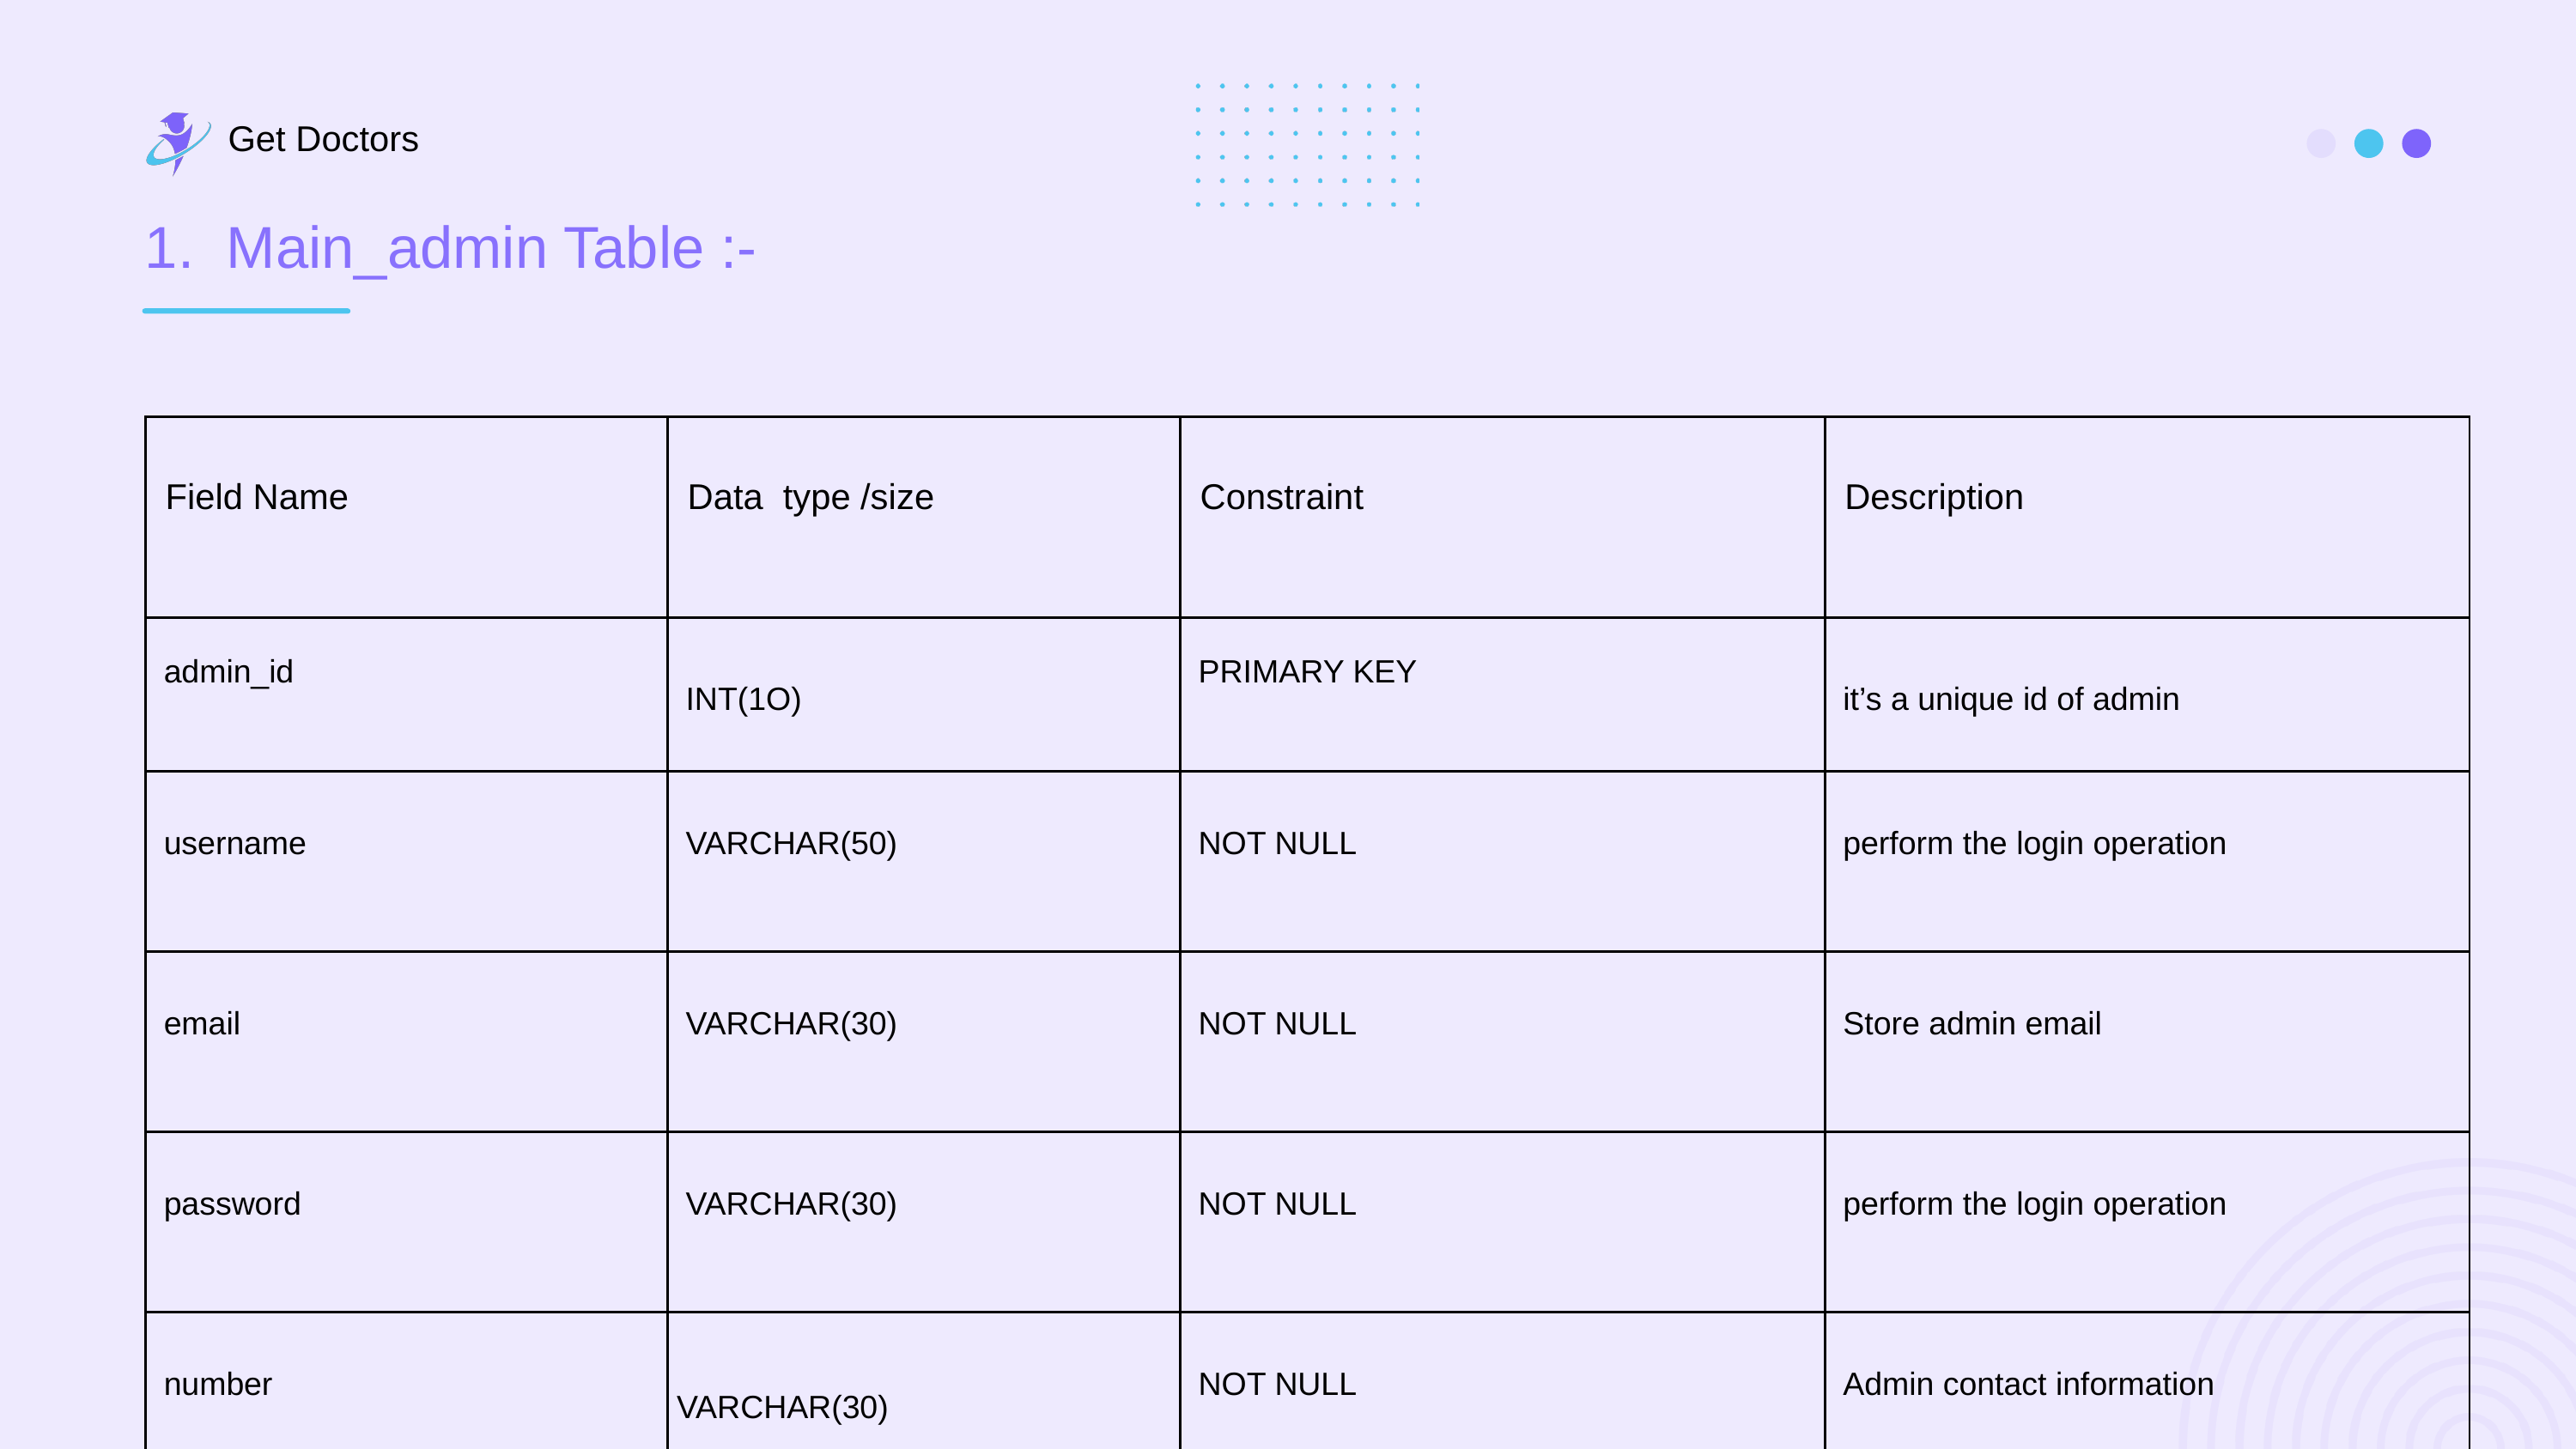

Get Doctors

1.  Main_admin Table :-

| Field Name | Data  type /size | Constraint | Description |
| --- | --- | --- | --- |
| admin\_id | INT(1O) | PRIMARY KEY | it’s a unique id of admin |
| username | VARCHAR(50) | NOT NULL | perform the login operation |
| email | VARCHAR(30) | NOT NULL | Store admin email |
| password | VARCHAR(30) | NOT NULL | perform the login operation |
| number | VARCHAR(30) | NOT NULL | Admin contact information |